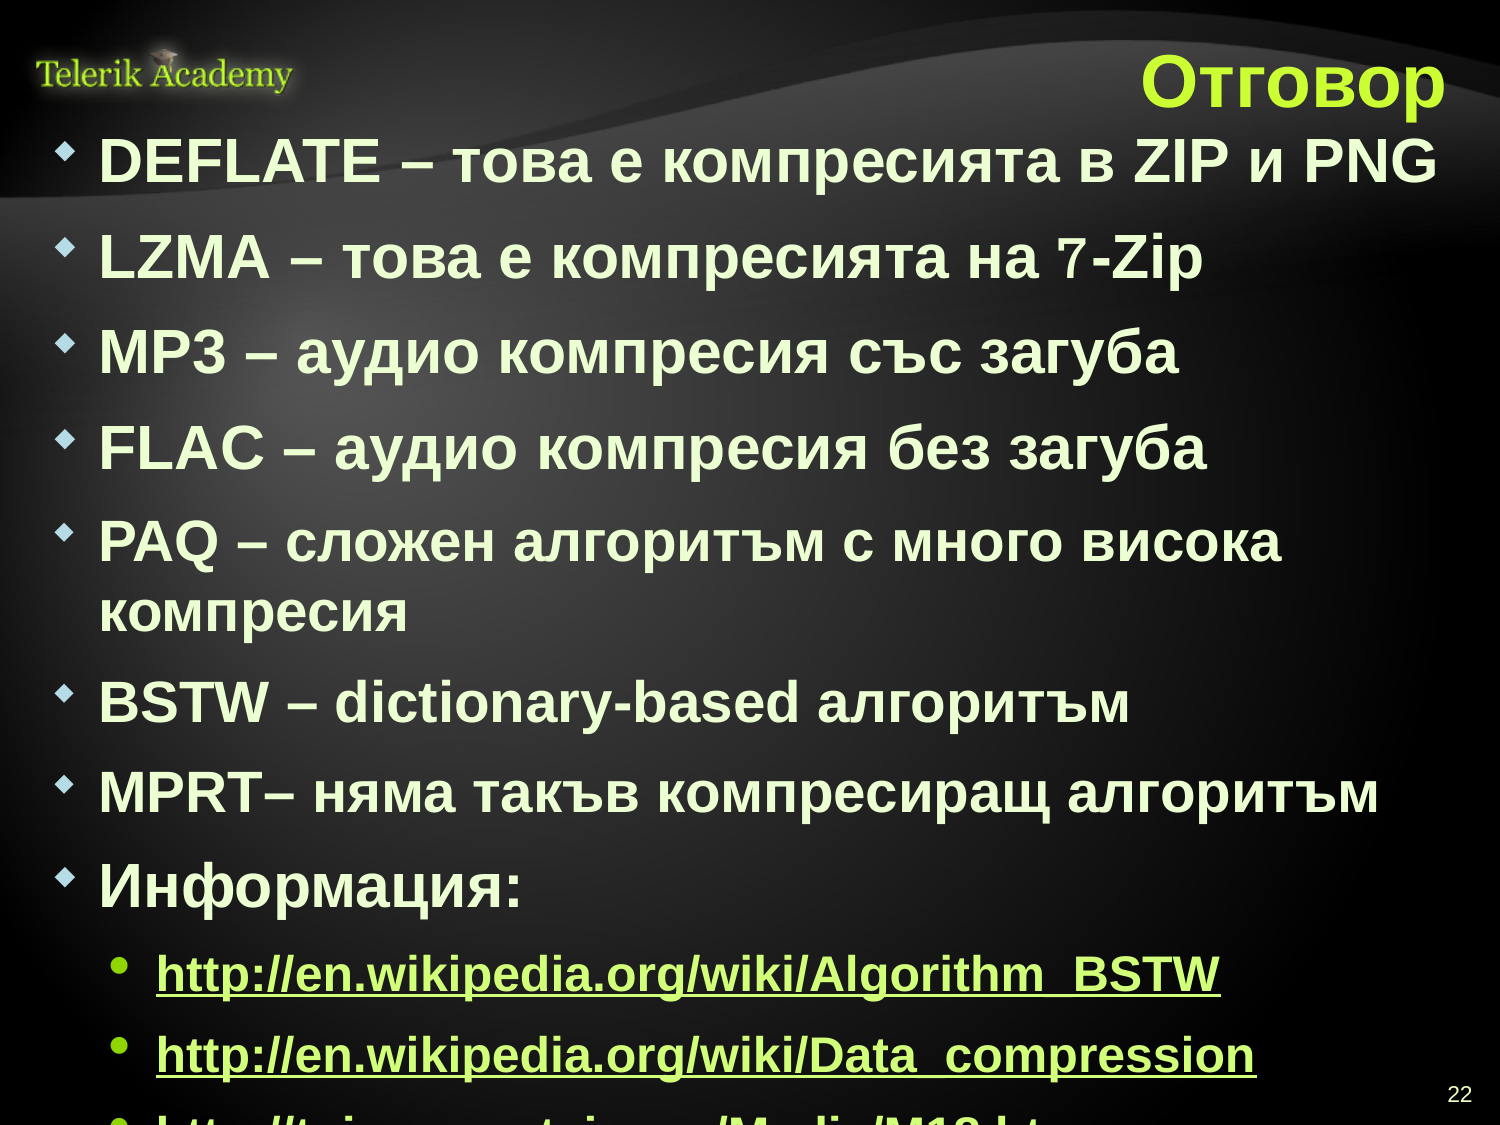

# Отговор
DEFLATE – това е компресията в ZIP и PNG
LZMA – това е компресията на 7-Zip
MP3 – аудио компресия със загуба
FLAC – аудио компресия без загуба
PAQ – сложен алгоритъм с много висока компресия
BSTW – dictionary-based алгоритъм
MPRT– няма такъв компресиращ алгоритъм
Информация:
http://en.wikipedia.org/wiki/Algorithm_BSTW
http://en.wikipedia.org/wiki/Data_compression
http://tuj.asenevtsi.com/Media/M18.htm
22